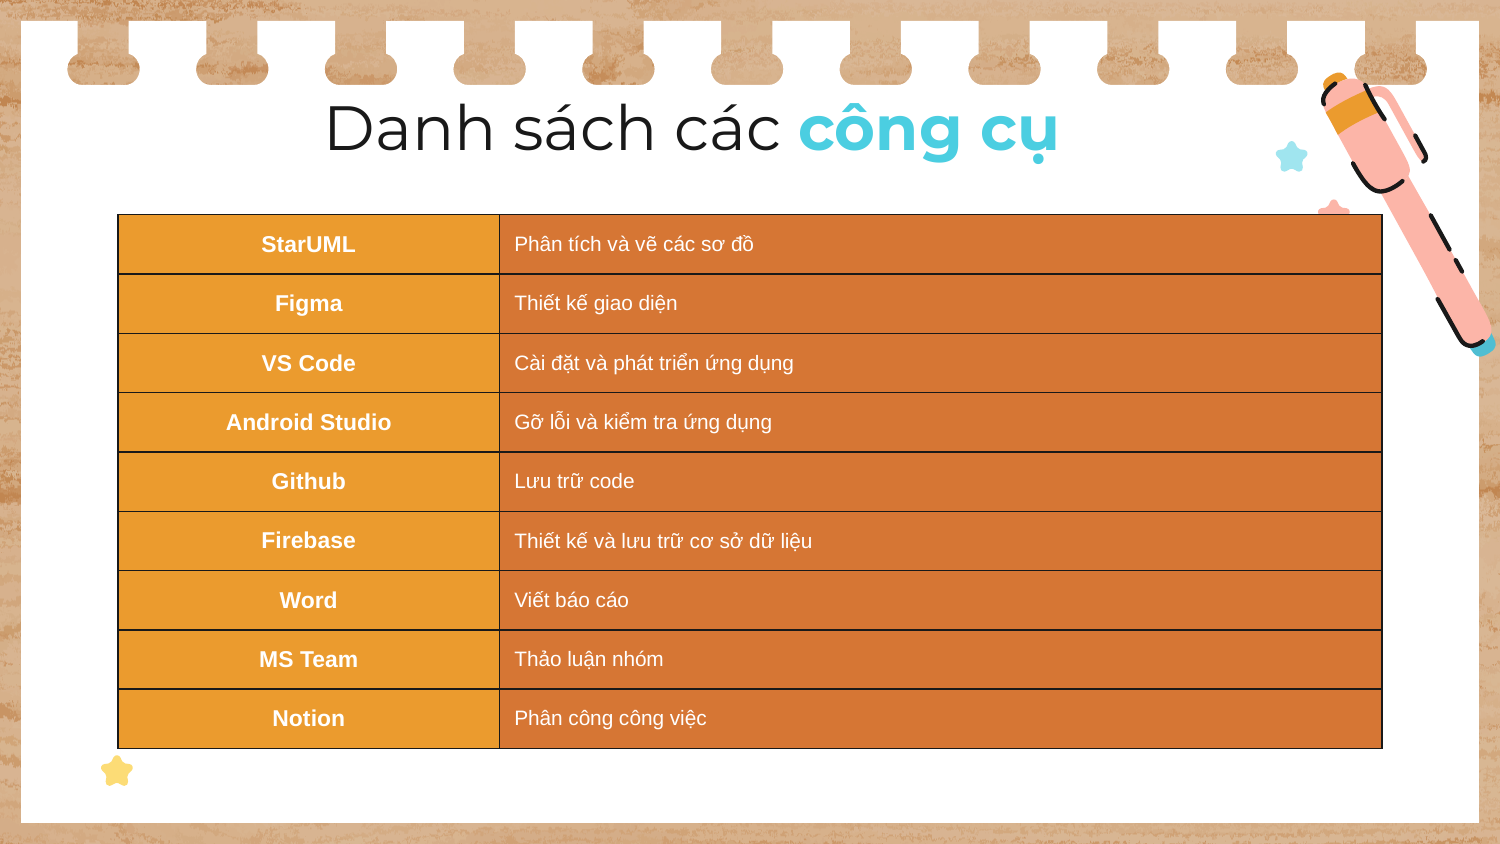

# Danh sách các công cụ

| StarUML | Phân tích và vẽ các sơ đồ |
| --- | --- |
| Figma | Thiết kế giao diện |
| VS Code | Cài đặt và phát triển ứng dụng |
| Android Studio | Gỡ lỗi và kiểm tra ứng dụng |
| Github | Lưu trữ code |
| Firebase | Thiết kế và lưu trữ cơ sở dữ liệu |
| Word | Viết báo cáo |
| MS Team | Thảo luận nhóm |
| Notion | Phân công công việc |